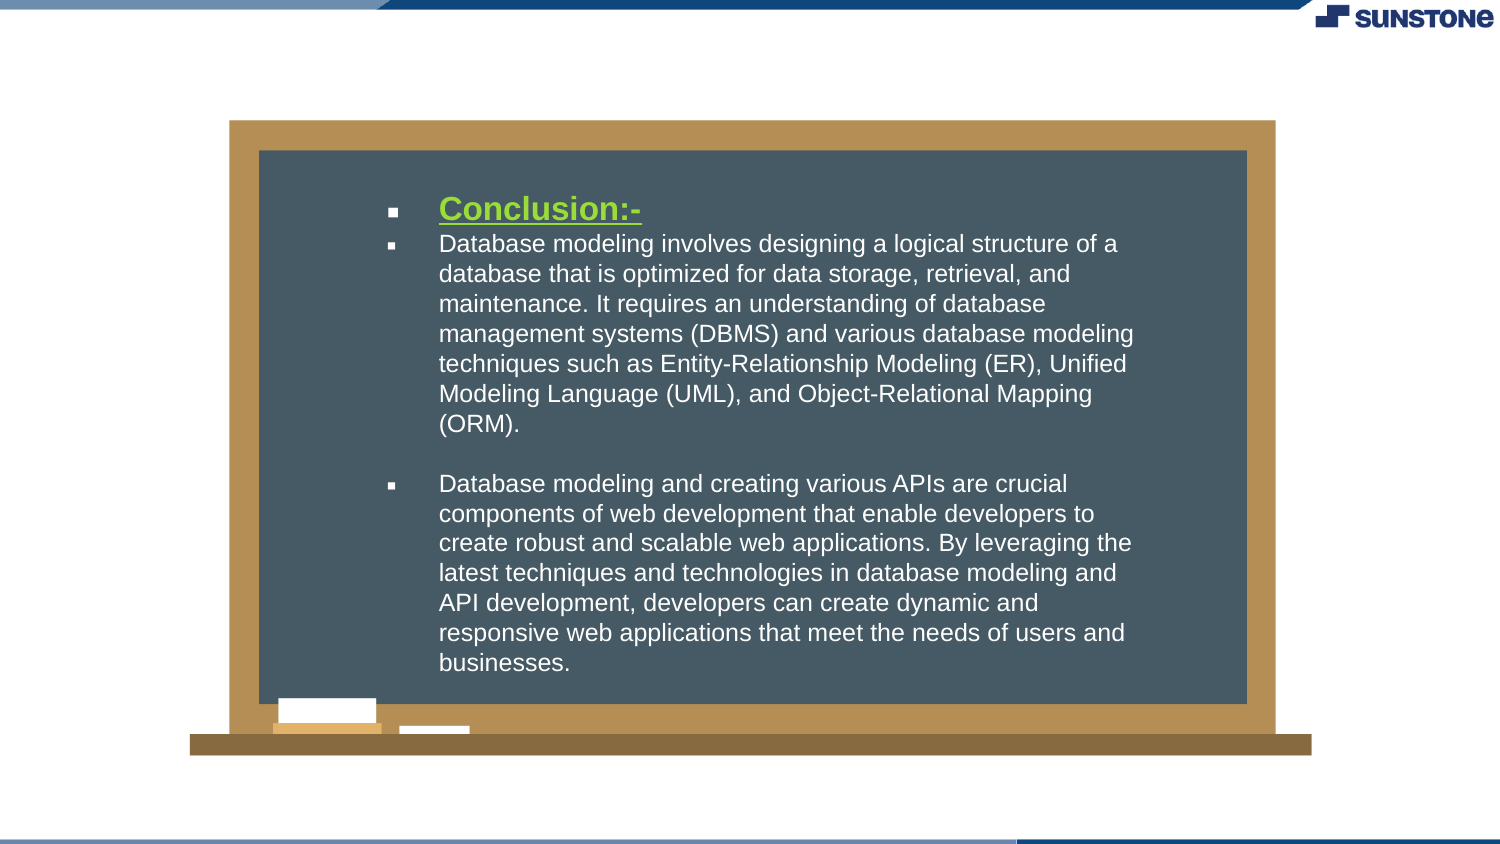

Conclusion:-
Database modeling involves designing a logical structure of a database that is optimized for data storage, retrieval, and maintenance. It requires an understanding of database management systems (DBMS) and various database modeling techniques such as Entity-Relationship Modeling (ER), Unified Modeling Language (UML), and Object-Relational Mapping (ORM).

Database modeling and creating various APIs are crucial components of web development that enable developers to create robust and scalable web applications. By leveraging the latest techniques and technologies in database modeling and API development, developers can create dynamic and responsive web applications that meet the needs of users and businesses.